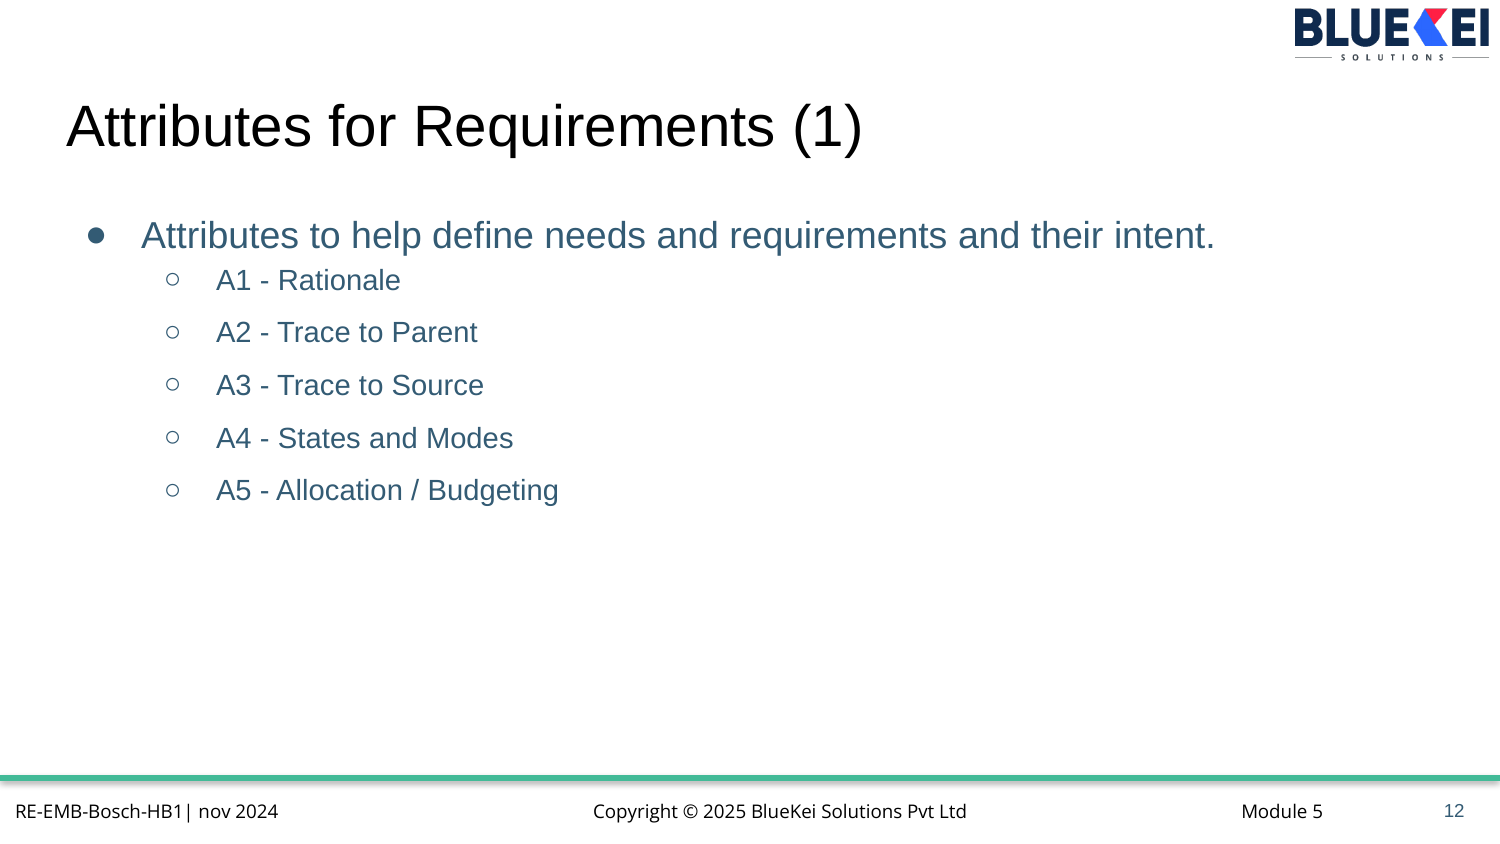

# Attributes for Requirements (1)
Attributes to help define needs and requirements and their intent.
A1 - Rationale
A2 - Trace to Parent
A3 - Trace to Source
A4 - States and Modes
A5 - Allocation / Budgeting

12